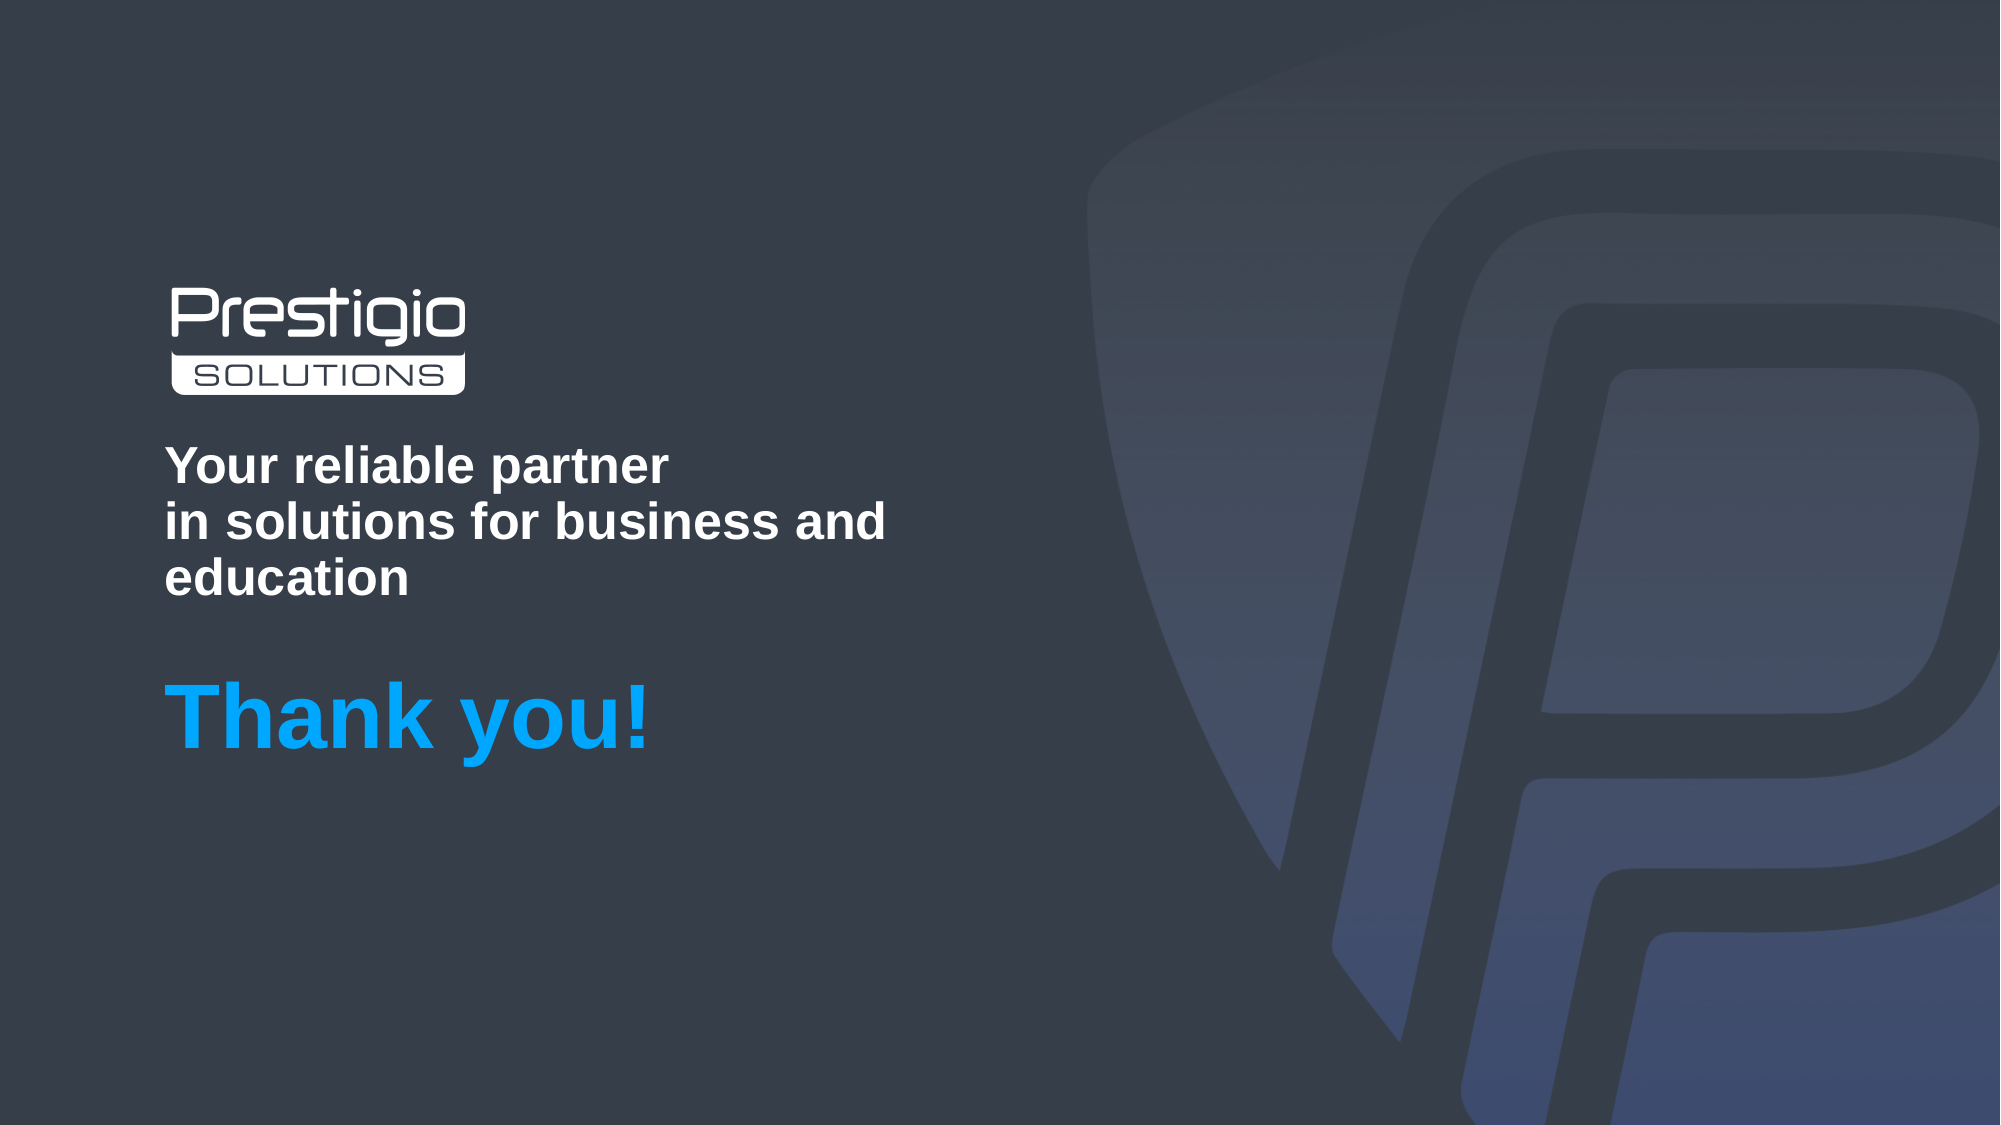

Your reliable partner
in solutions for business and education
Thank you!